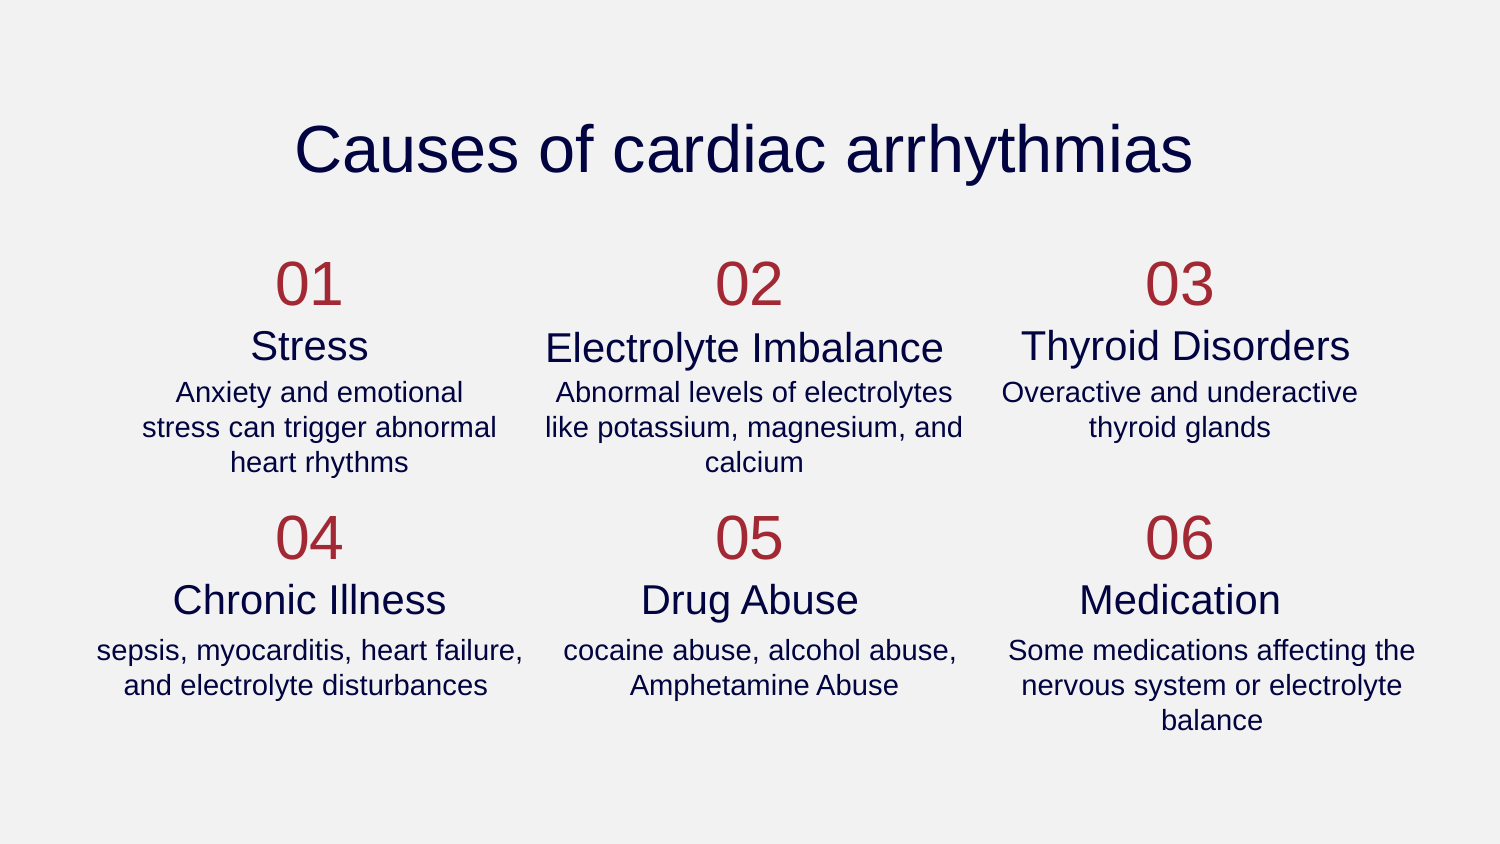

Causes of cardiac arrhythmias
01
02
03
# Stress
 Thyroid Disorders
Electrolyte Imbalance
Anxiety and emotional stress can trigger abnormal heart rhythms
Abnormal levels of electrolytes like potassium, magnesium, and calcium
Overactive and underactive thyroid glands
04
05
06
Chronic Illness
Drug Abuse
Medication
 sepsis, myocarditis, heart failure, and electrolyte disturbances
cocaine abuse, alcohol abuse,  Amphetamine Abuse
Some medications affecting the nervous system or electrolyte balance